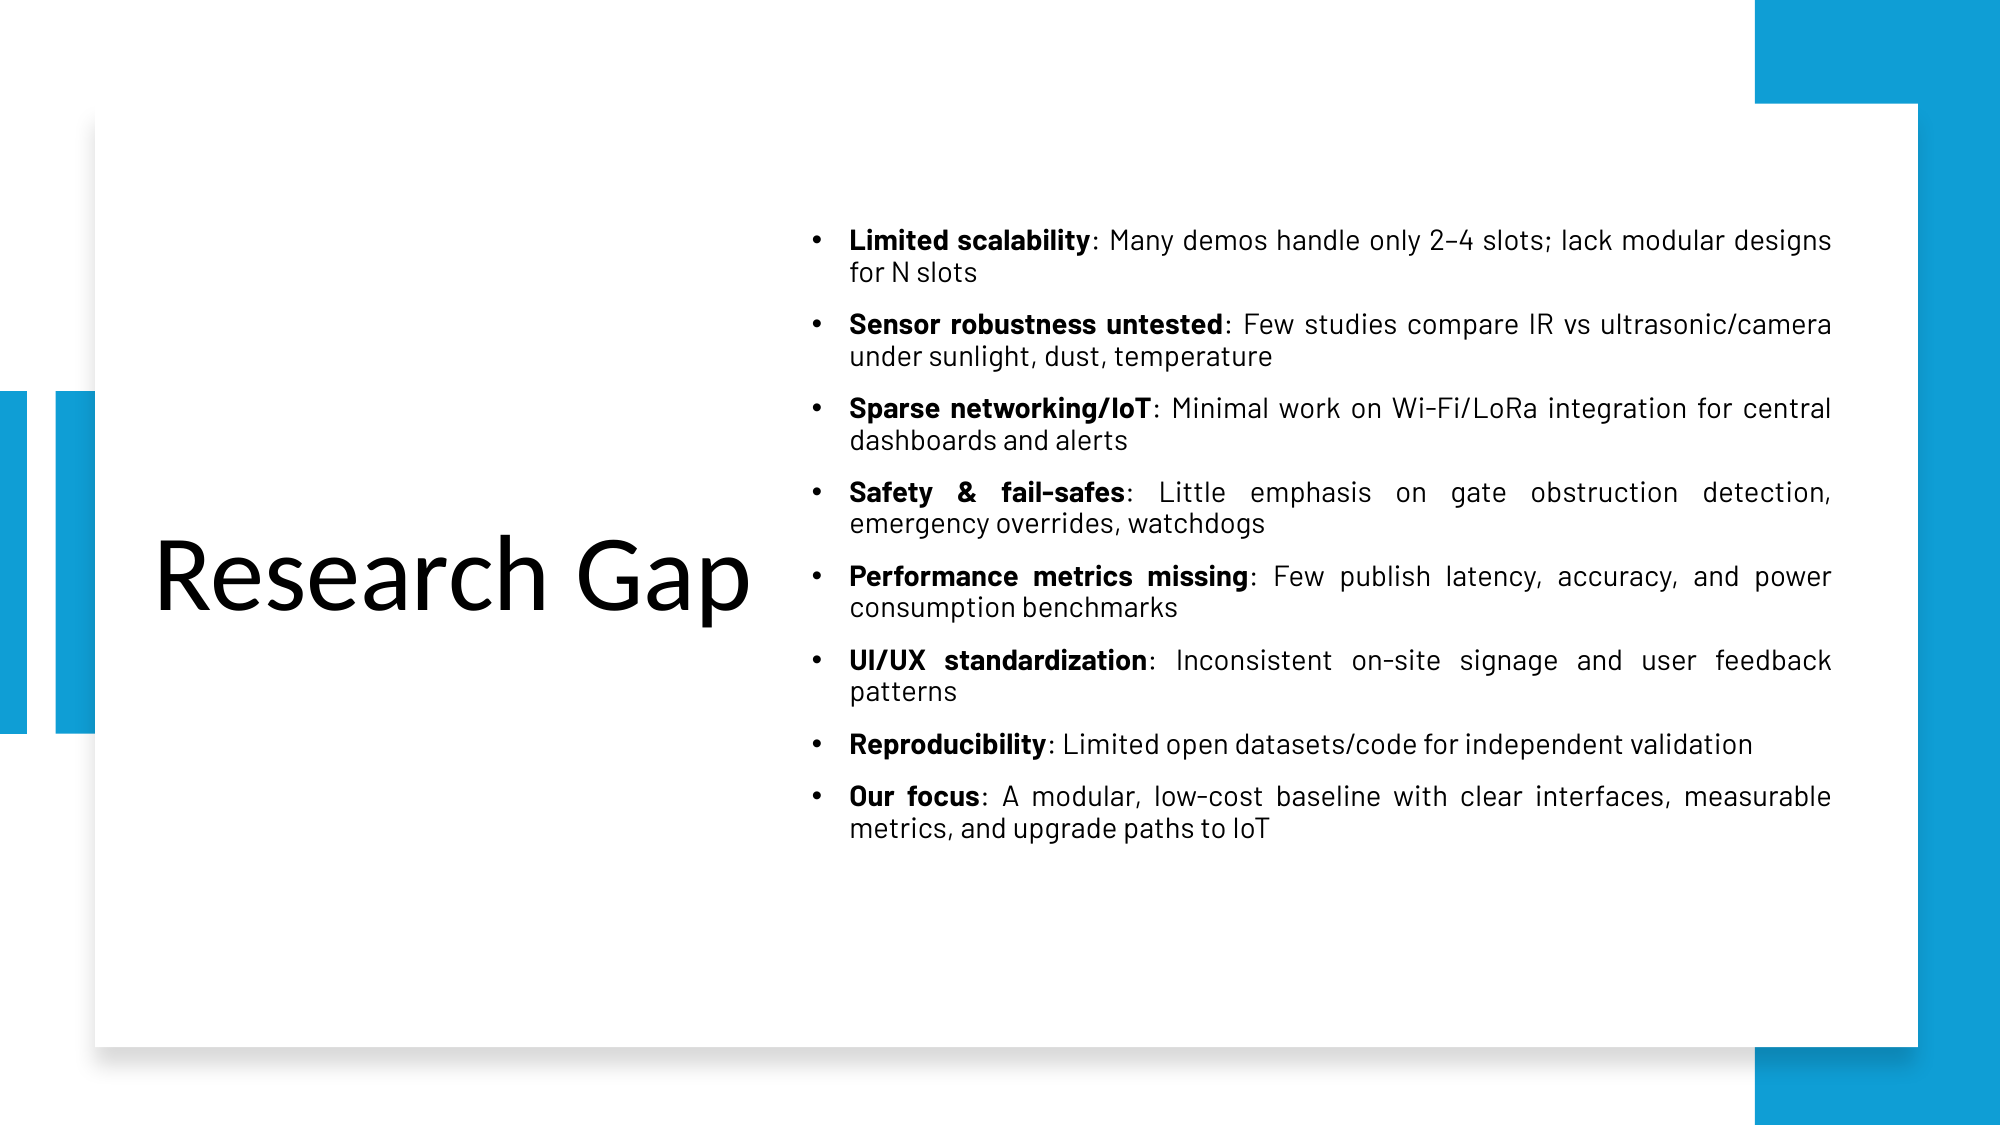

Limited scalability: Many demos handle only 2–4 slots; lack modular designs for N slots
Sensor robustness untested: Few studies compare IR vs ultrasonic/camera under sunlight, dust, temperature
Sparse networking/IoT: Minimal work on Wi-Fi/LoRa integration for central dashboards and alerts
Safety & fail-safes: Little emphasis on gate obstruction detection, emergency overrides, watchdogs
Performance metrics missing: Few publish latency, accuracy, and power consumption benchmarks
UI/UX standardization: Inconsistent on-site signage and user feedback patterns
Reproducibility: Limited open datasets/code for independent validation
Our focus: A modular, low-cost baseline with clear interfaces, measurable metrics, and upgrade paths to IoT

# Research Gap